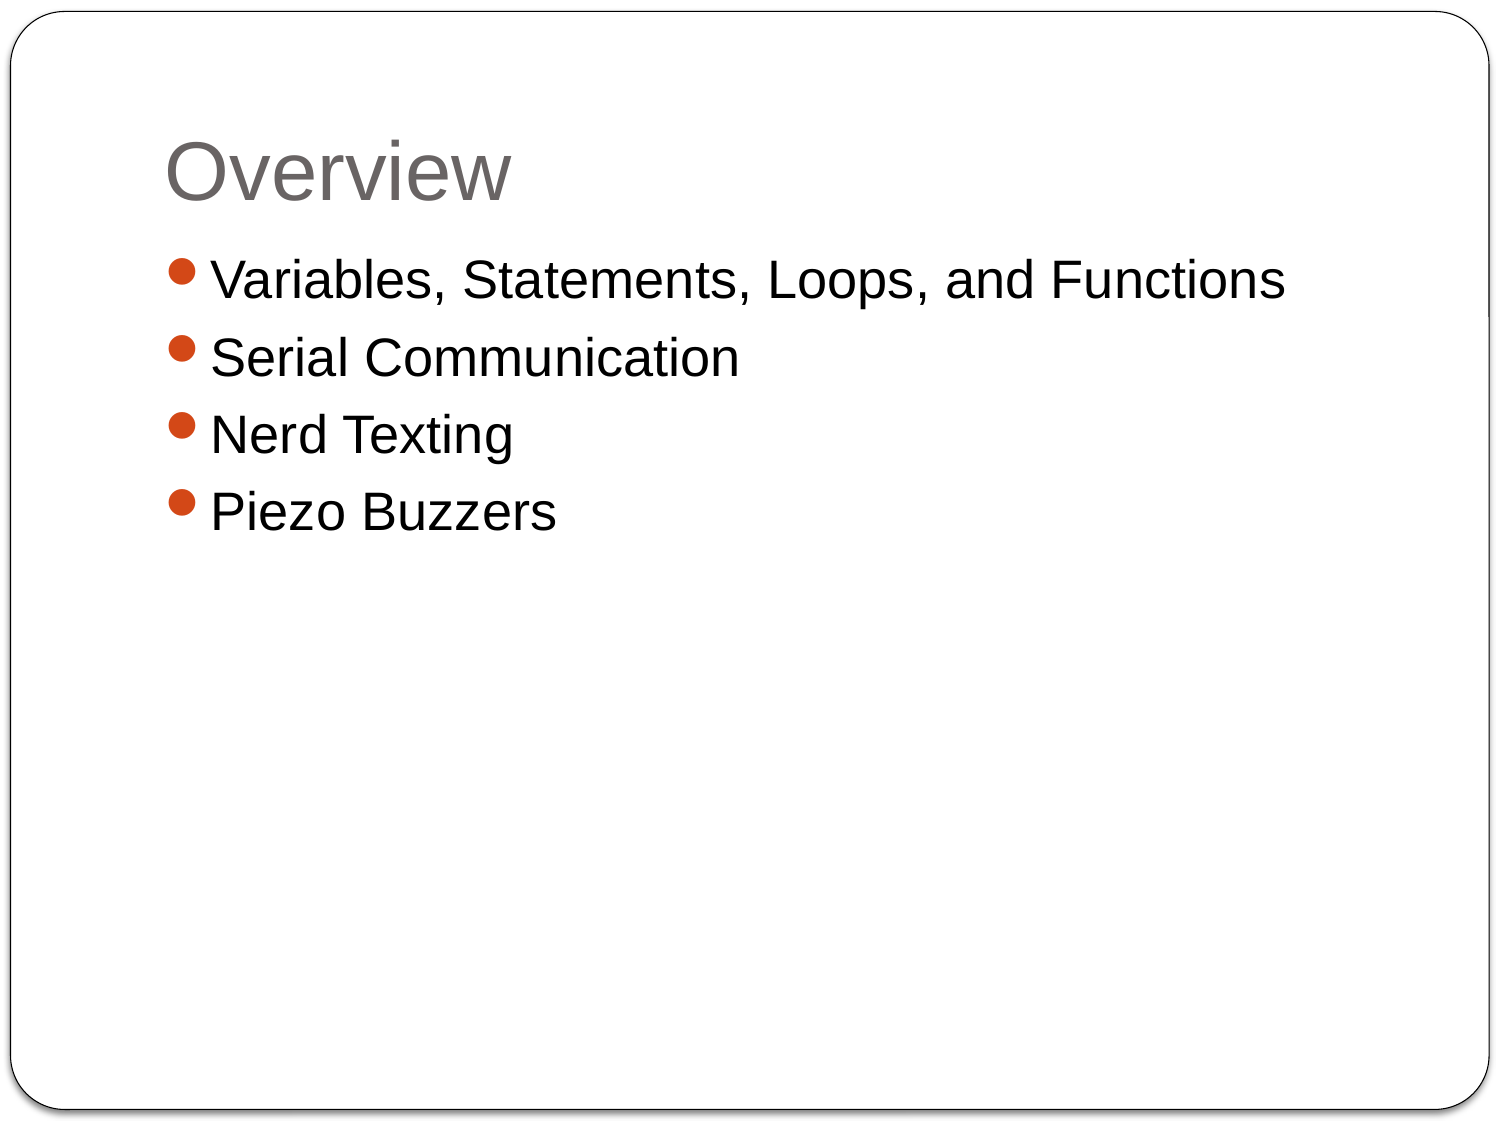

# Overview
Variables, Statements, Loops, and Functions
Serial Communication
Nerd Texting
Piezo Buzzers